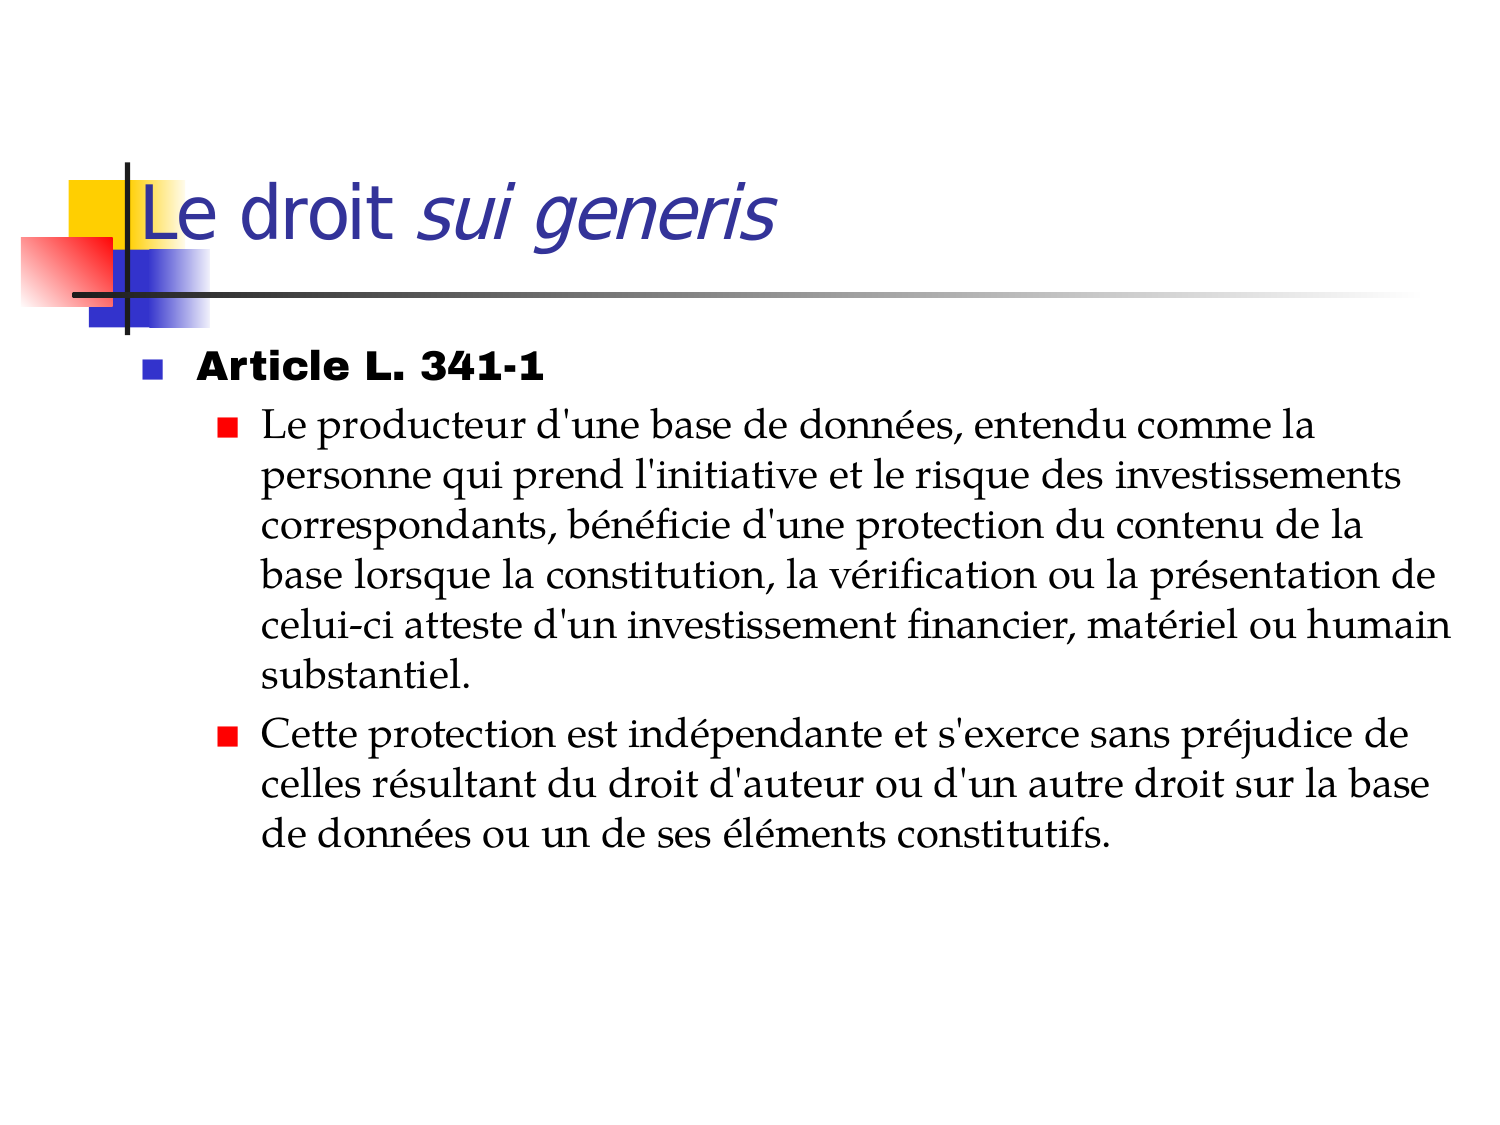

# Le droit sui generis
Article L. 341-1
Le producteur d'une base de données, entendu comme la personne qui prend l'initiative et le risque des investissements correspondants, bénéficie d'une protection du contenu de la base lorsque la constitution, la vérification ou la présentation de celui-ci atteste d'un investissement financier, matériel ou humain substantiel.
Cette protection est indépendante et s'exerce sans préjudice de celles résultant du droit d'auteur ou d'un autre droit sur la base de données ou un de ses éléments constitutifs.